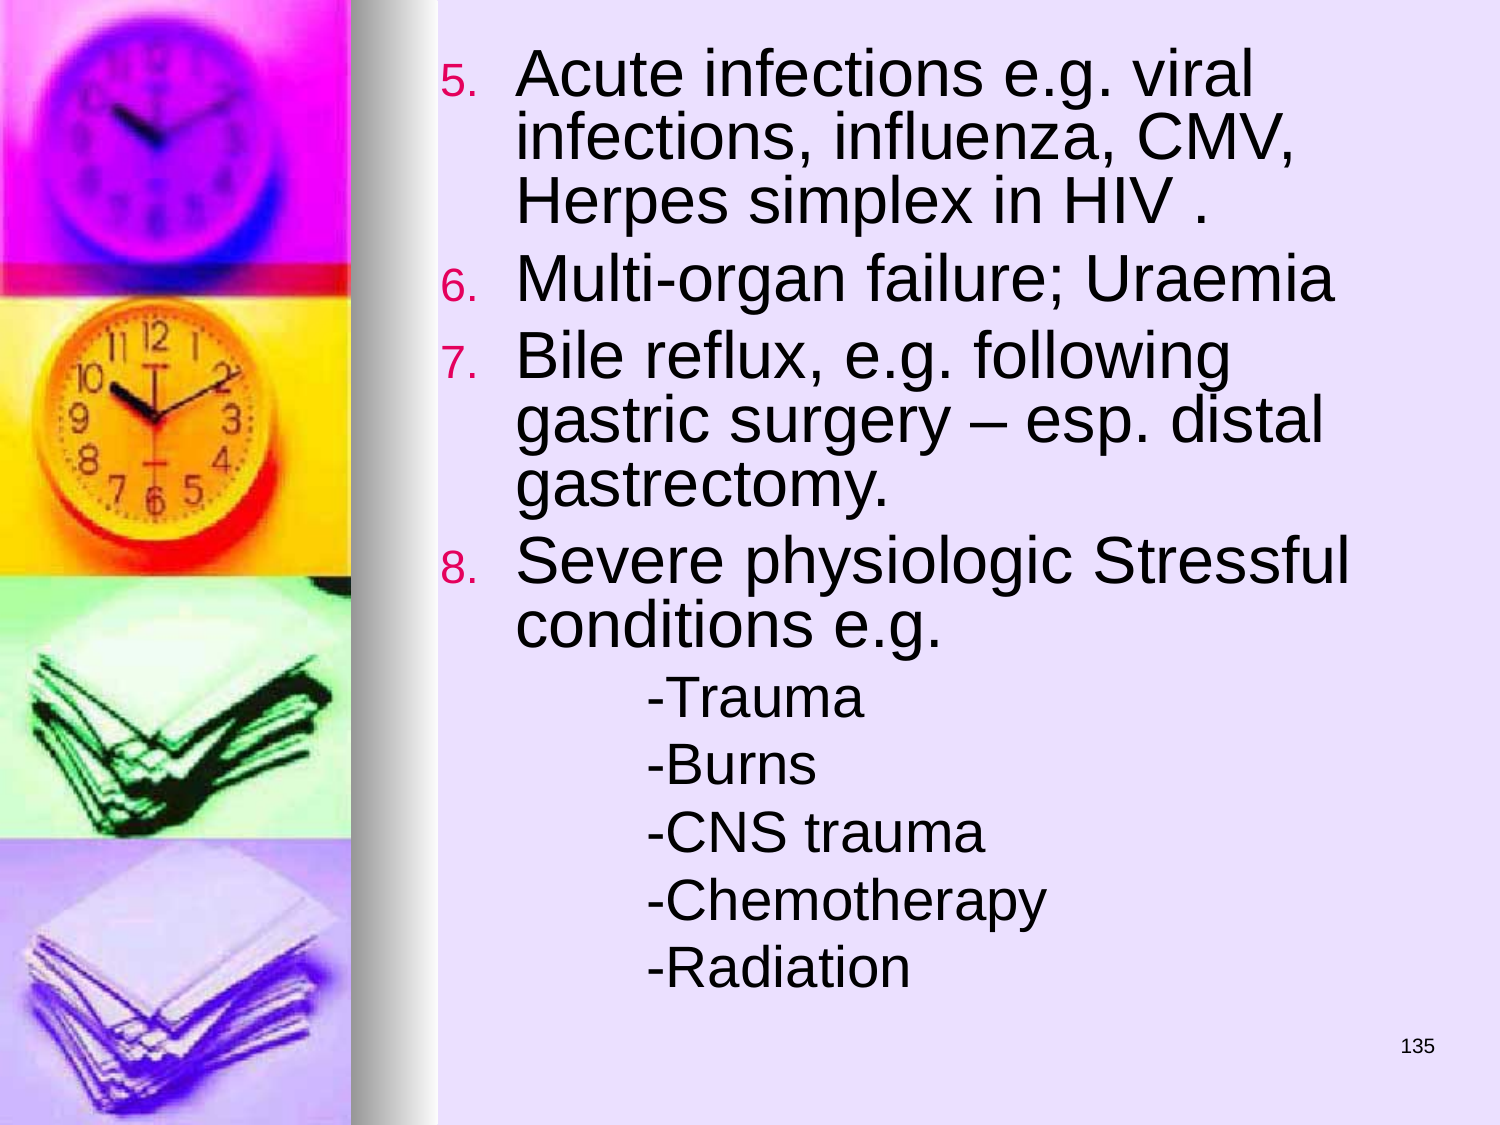

Acute infections e.g. viral infections, influenza, CMV, Herpes simplex in HIV .
Multi-organ failure; Uraemia
Bile reflux, e.g. following gastric surgery – esp. distal gastrectomy.
Severe physiologic Stressful conditions e.g.
	-Trauma
	-Burns
	-CNS trauma
	-Chemotherapy
	-Radiation

135